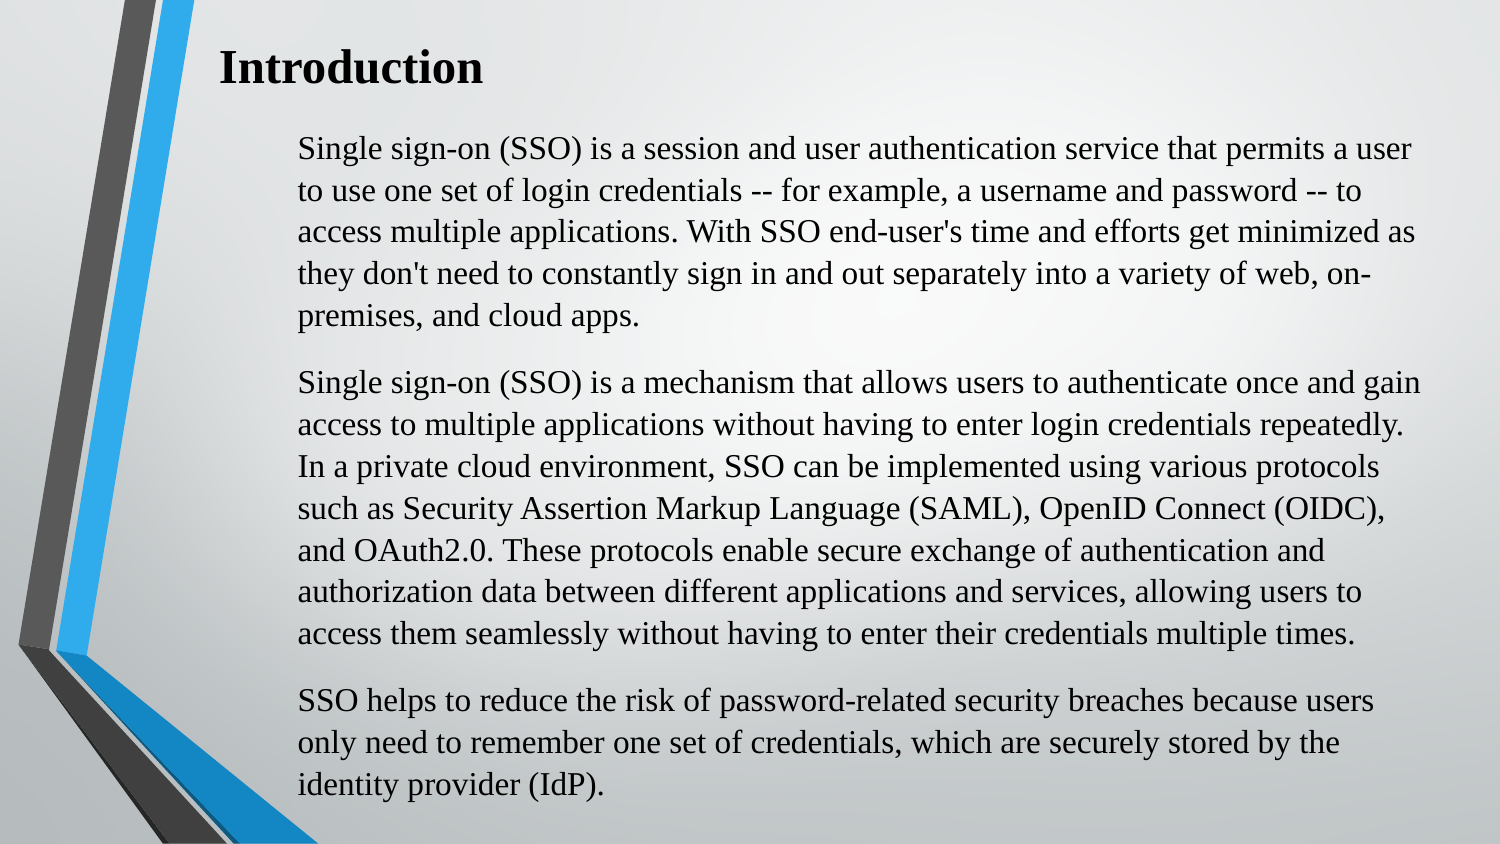

# Introduction
Single sign-on (SSO) is a session and user authentication service that permits a user to use one set of login credentials -- for example, a username and password -- to access multiple applications. With SSO end-user's time and efforts get minimized as they don't need to constantly sign in and out separately into a variety of web, on-premises, and cloud apps.
Single sign-on (SSO) is a mechanism that allows users to authenticate once and gain access to multiple applications without having to enter login credentials repeatedly. In a private cloud environment, SSO can be implemented using various protocols such as Security Assertion Markup Language (SAML), OpenID Connect (OIDC), and OAuth2.0. These protocols enable secure exchange of authentication and authorization data between different applications and services, allowing users to access them seamlessly without having to enter their credentials multiple times.
SSO helps to reduce the risk of password-related security breaches because users only need to remember one set of credentials, which are securely stored by the identity provider (IdP).